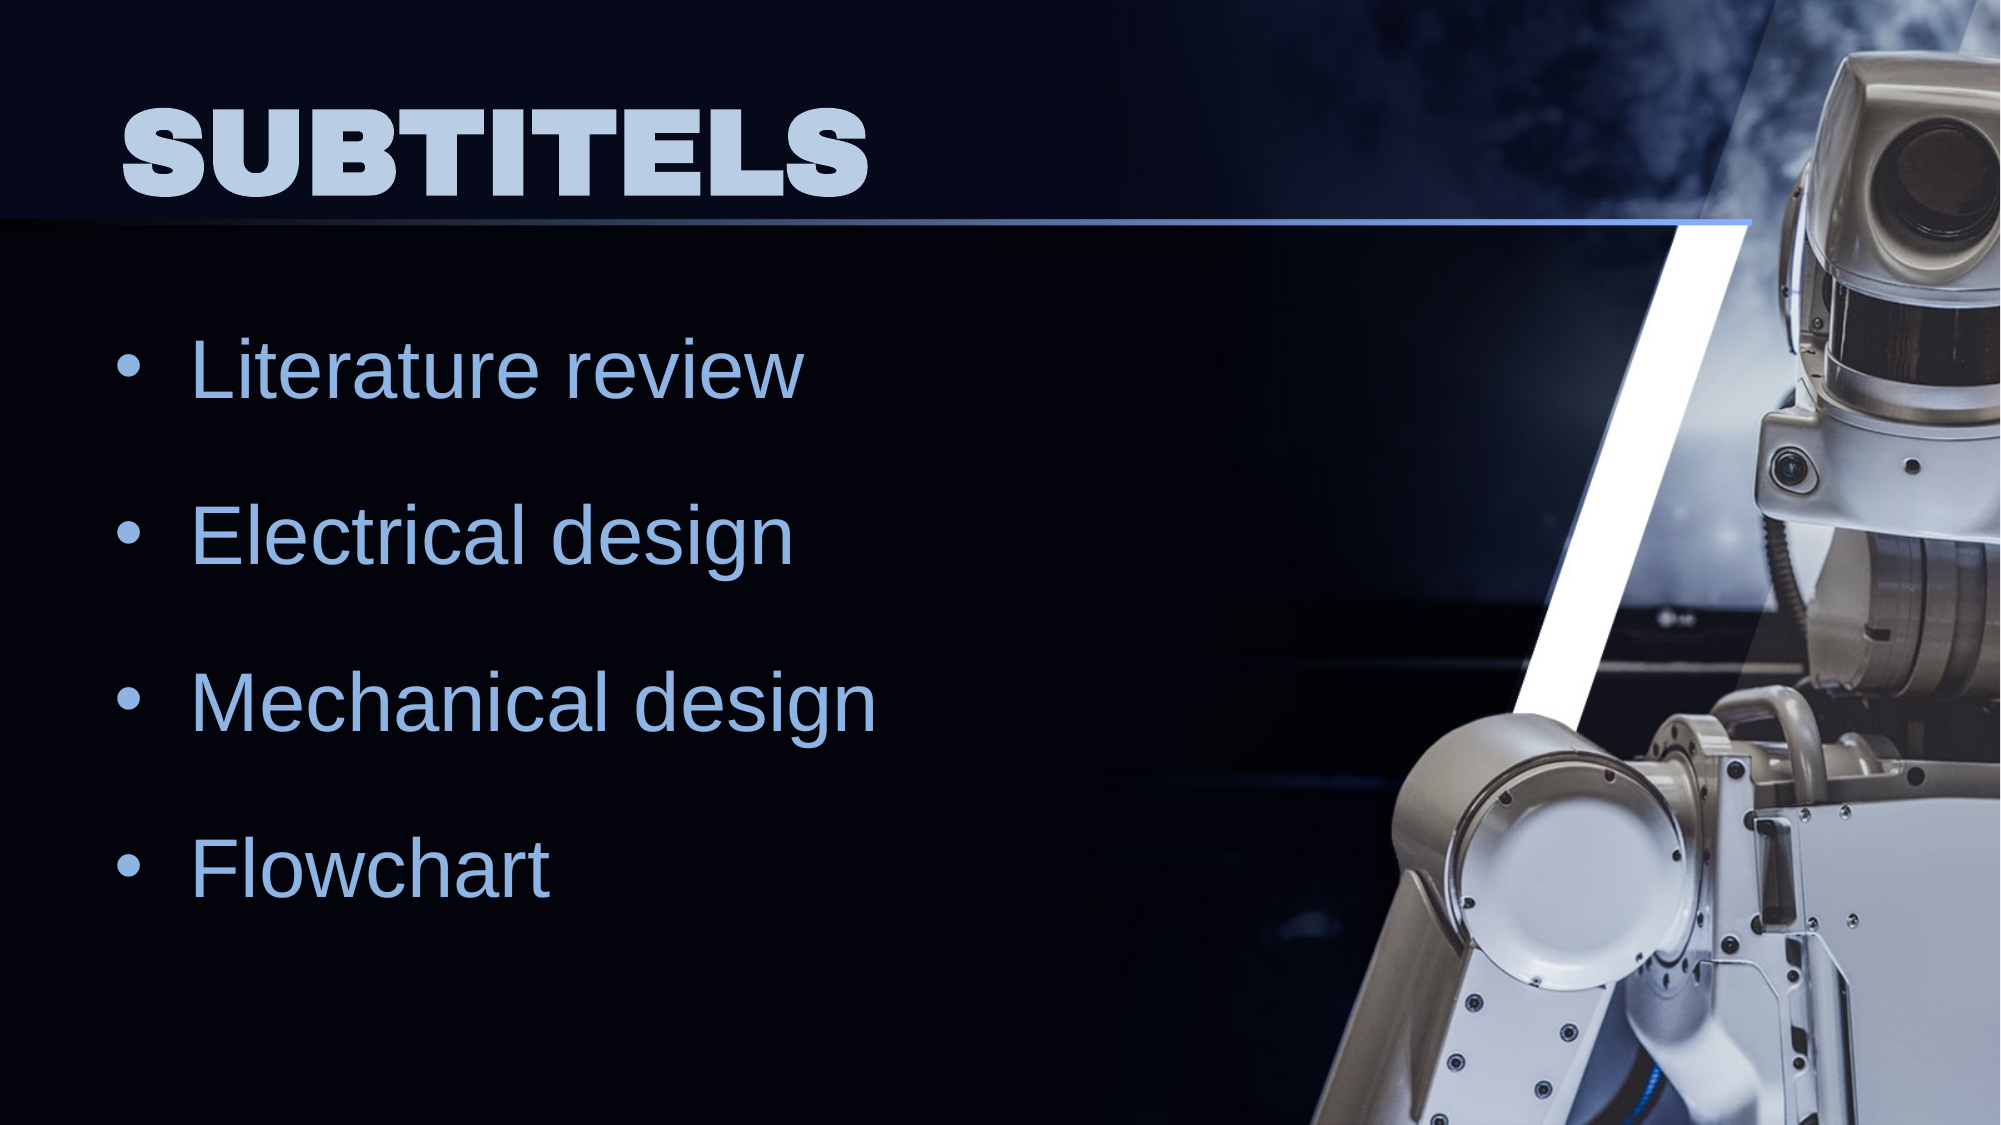

# SUBTITELS
Literature review
Electrical design
Mechanical design
Flowchart